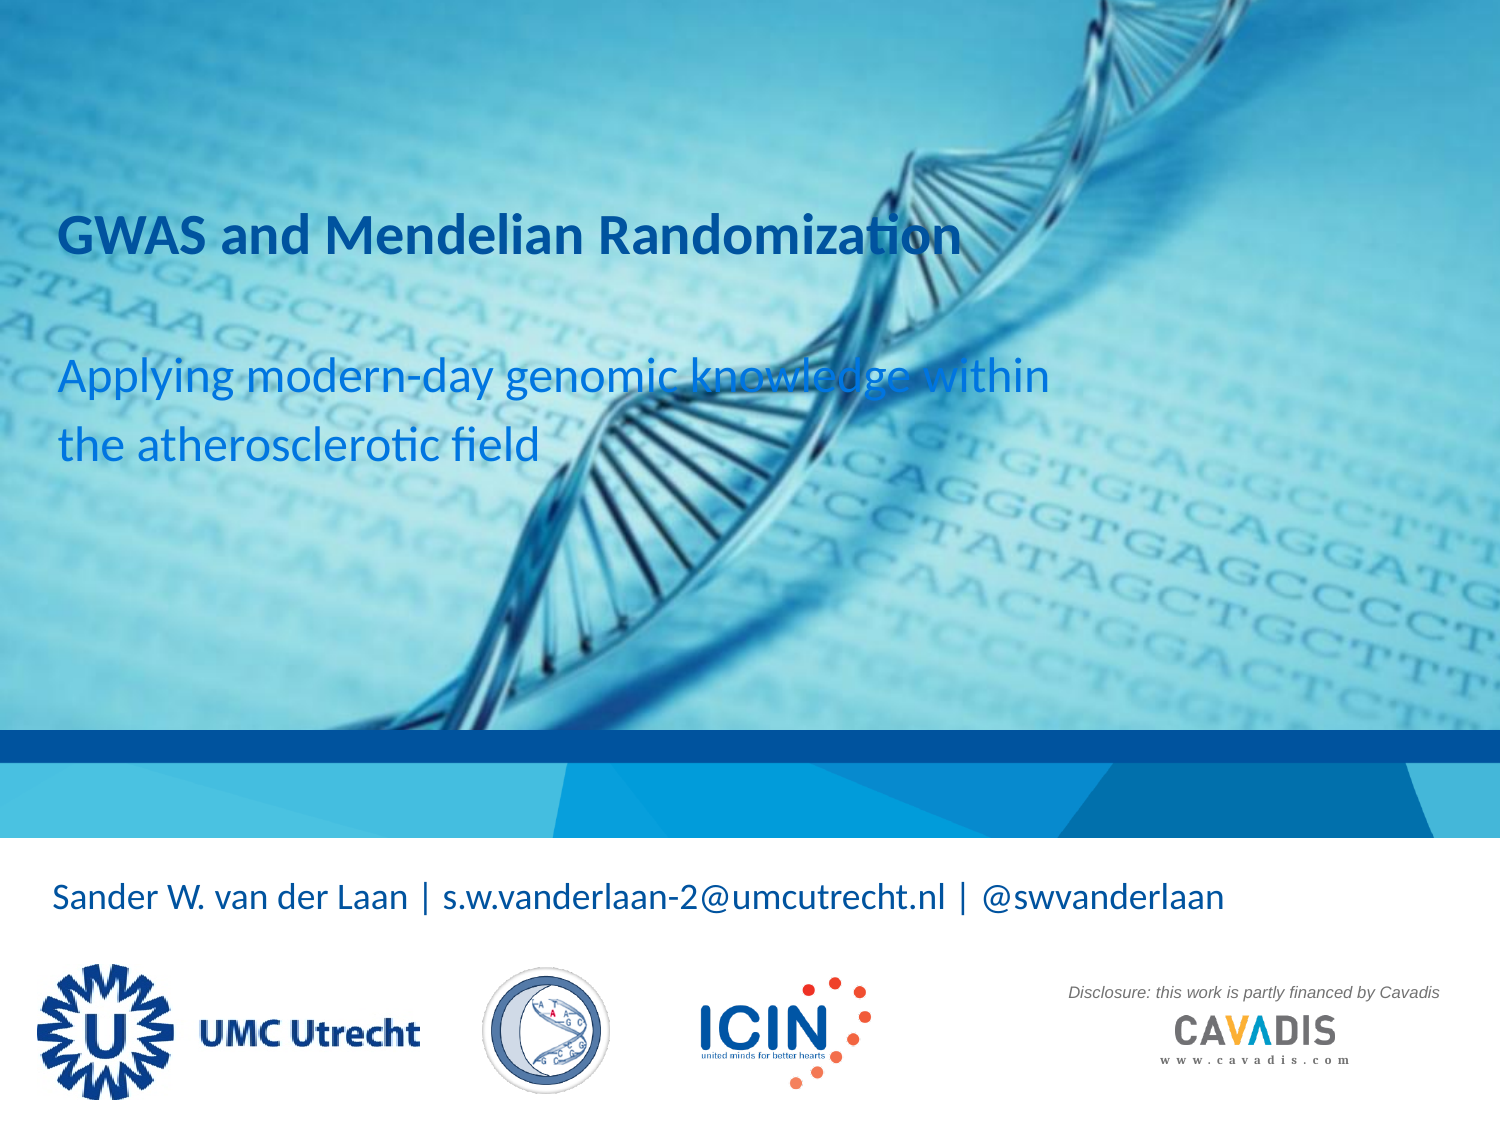

# GWAS and Mendelian Randomization
Applying modern-day genomic knowledge within the atherosclerotic field